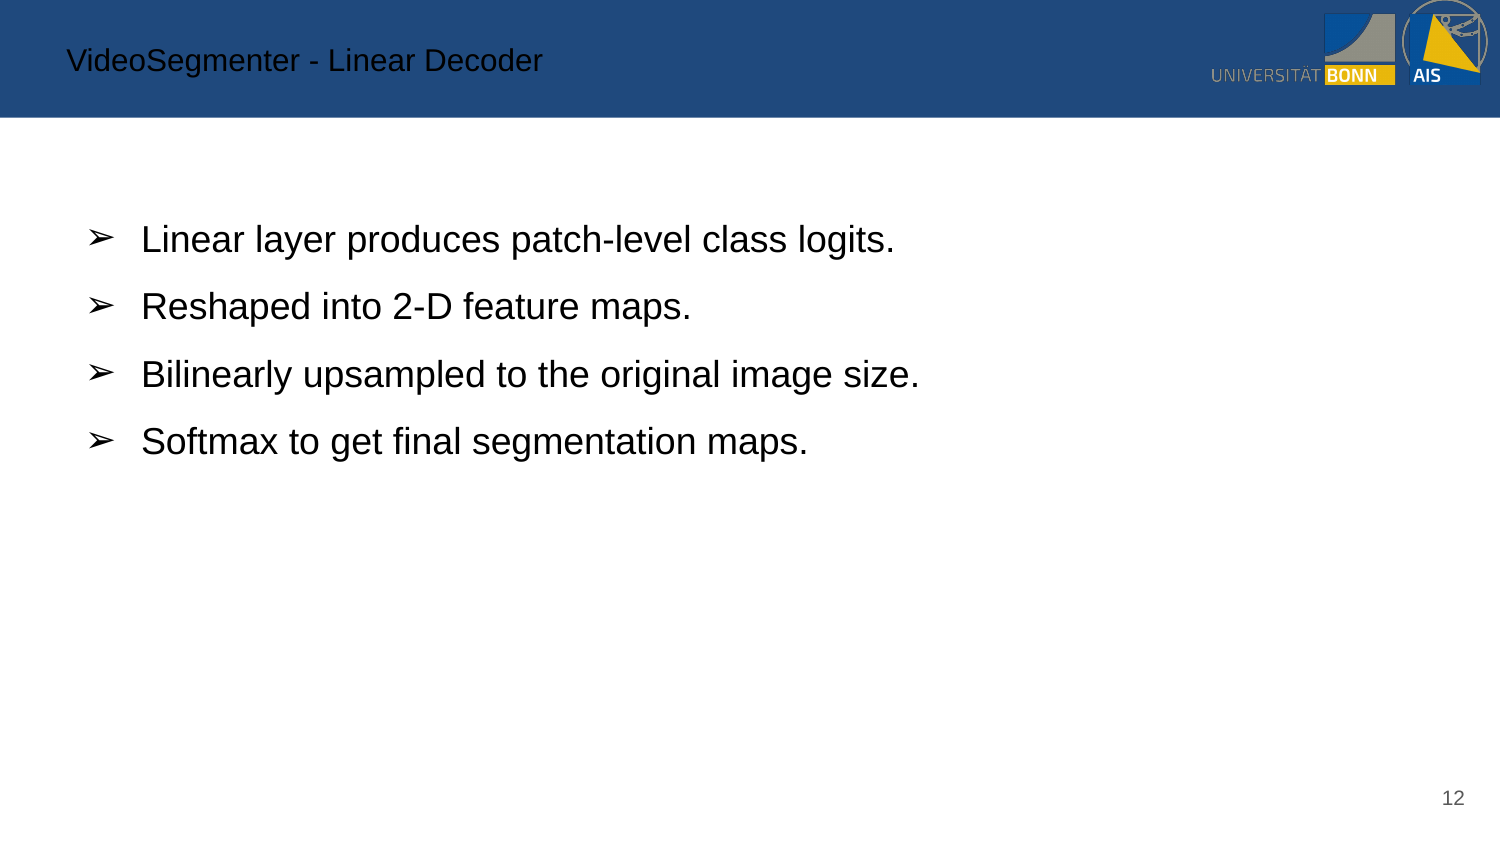

# VideoSegmenter - Linear Decoder
Linear layer produces patch-level class logits.
Reshaped into 2-D feature maps.
Bilinearly upsampled to the original image size.
Softmax to get final segmentation maps.
12